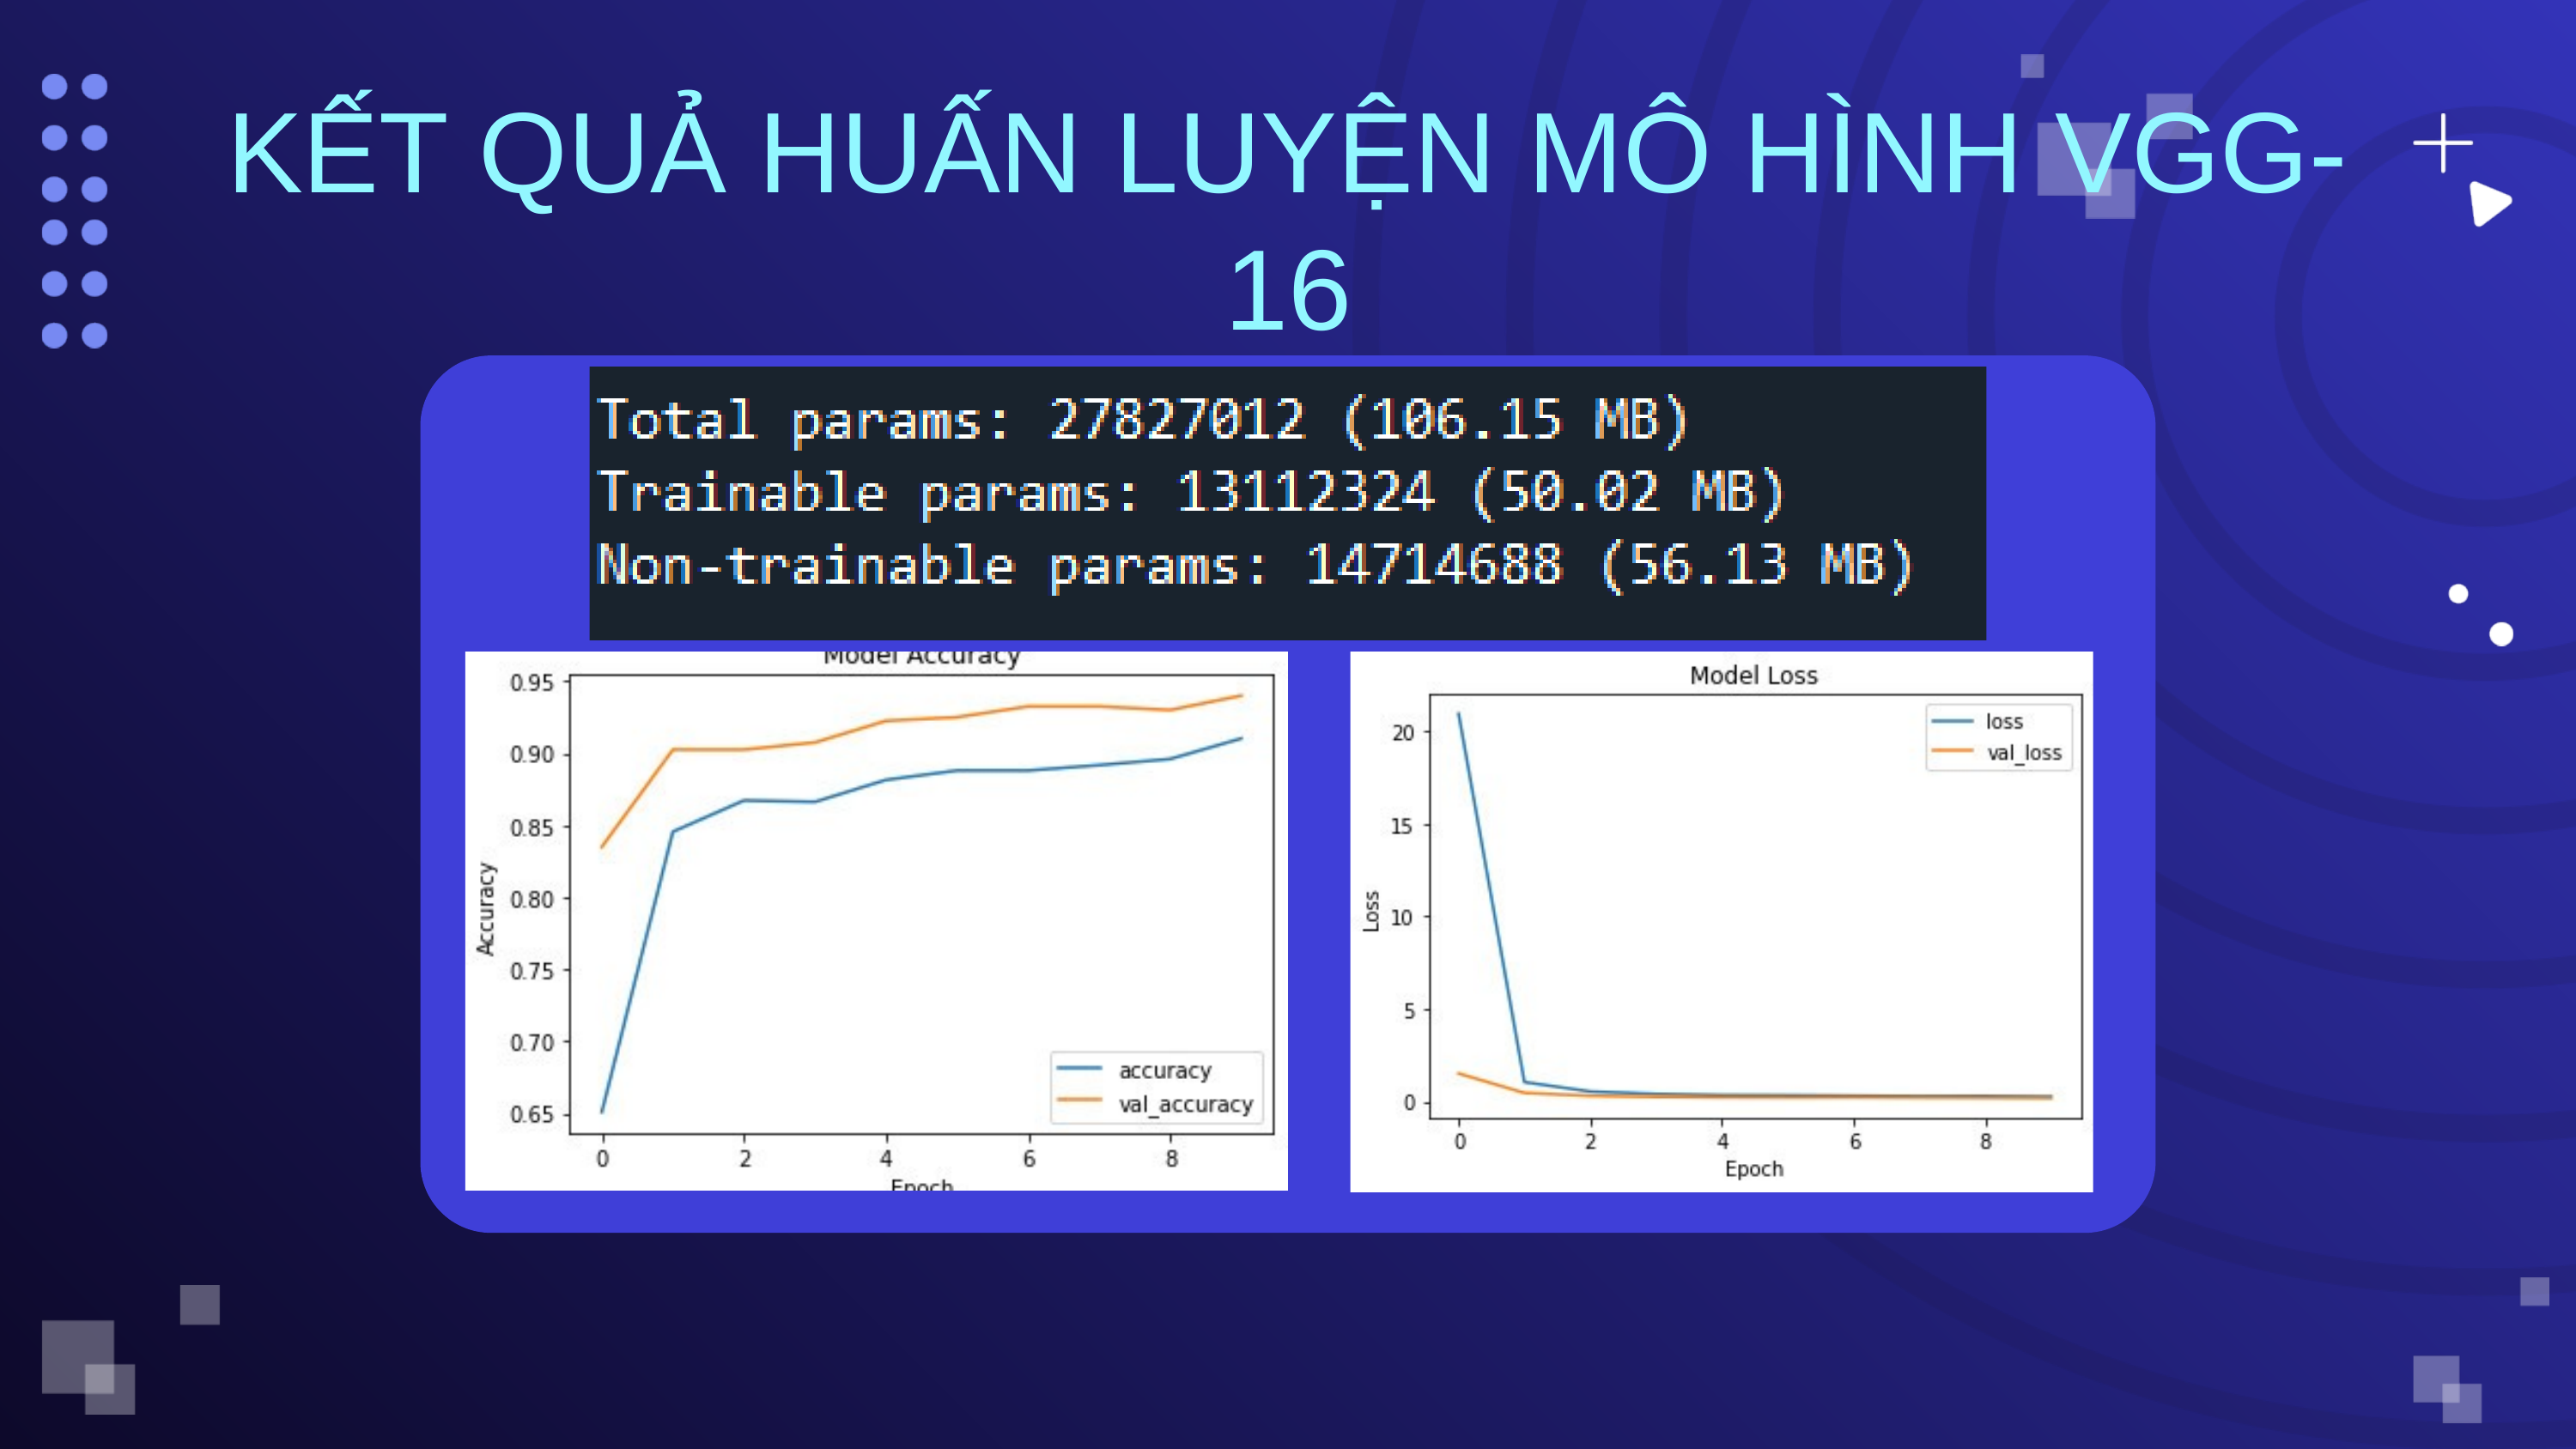

KẾT QUẢ HUẤN LUYỆN MÔ HÌNH VGG-16